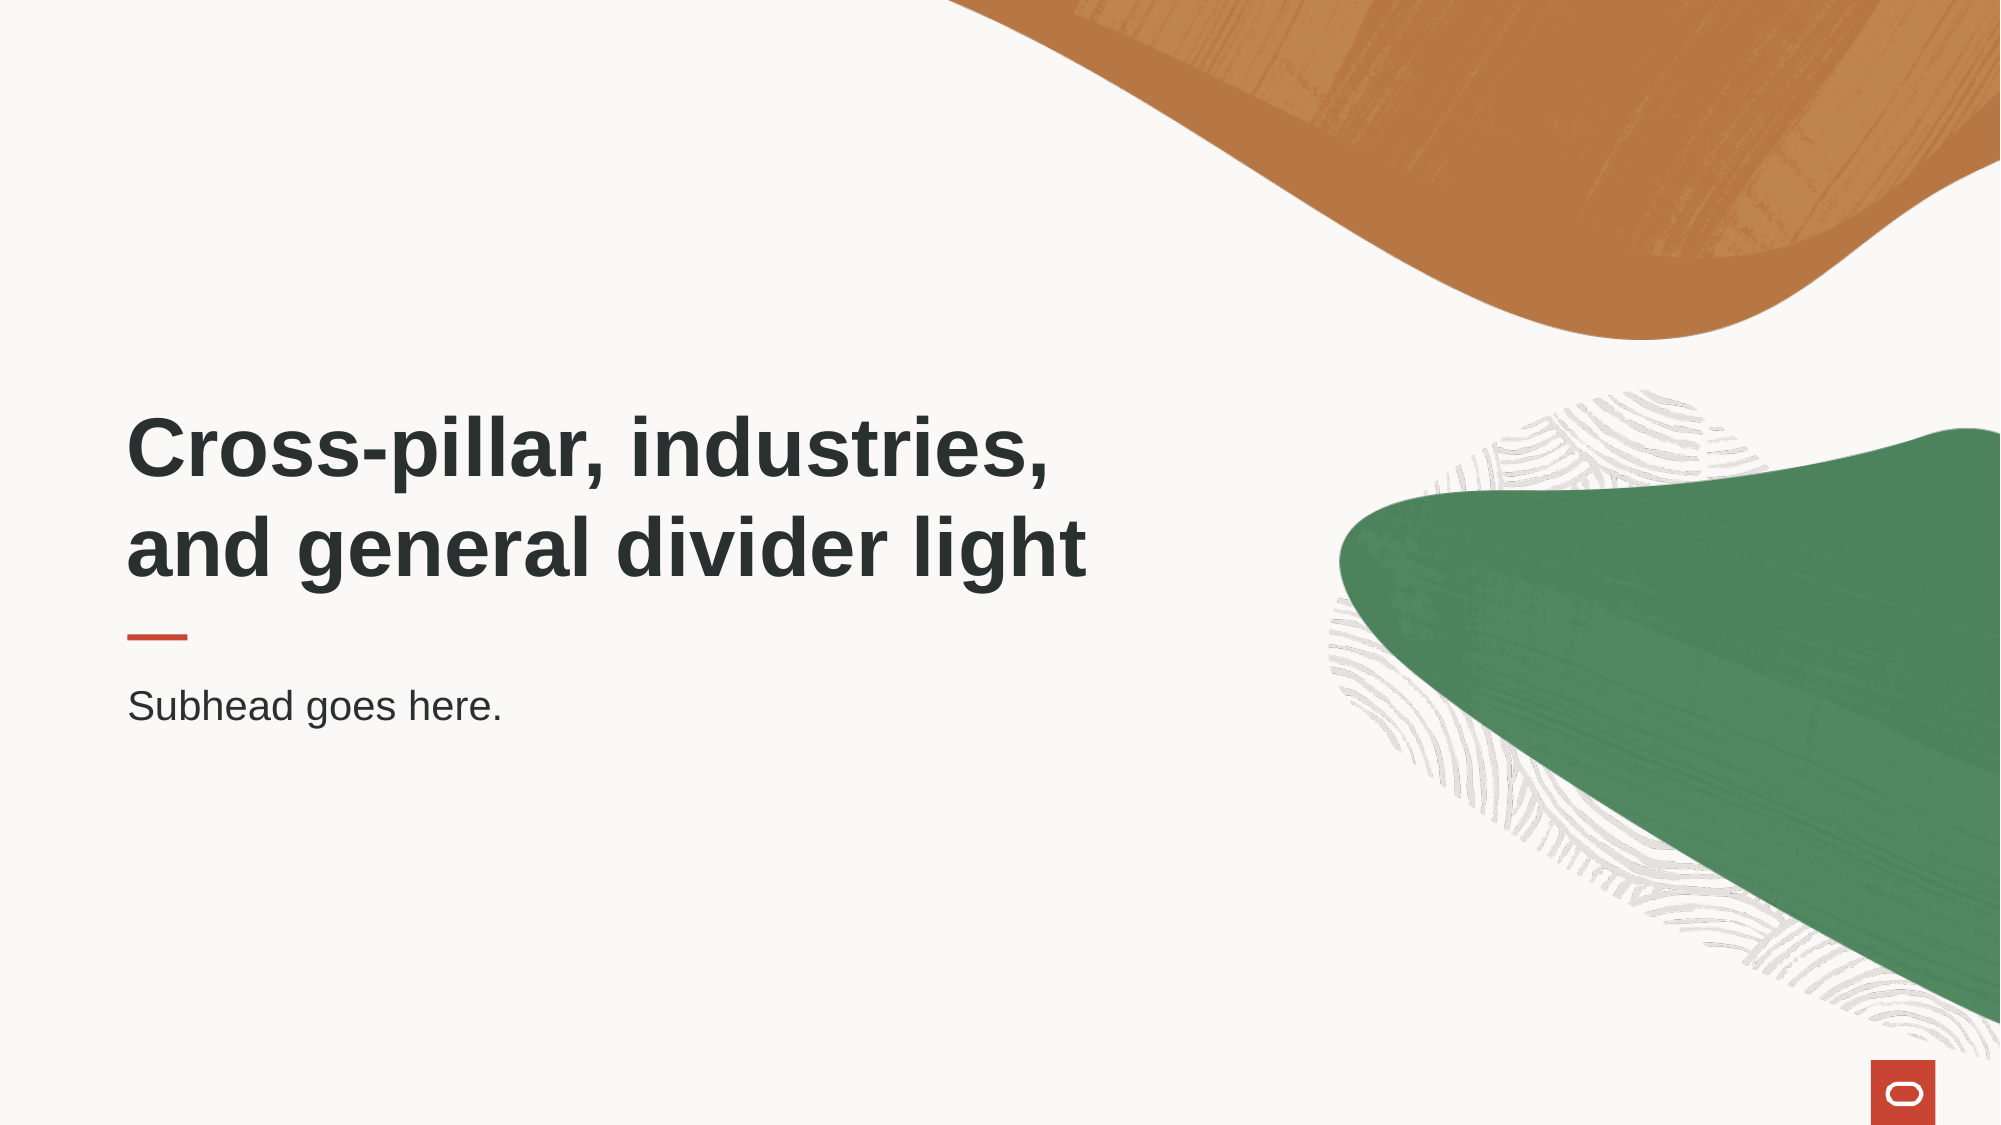

# Cross-pillar, industries, and general divider light
Subhead goes here.
13
Copyright © 2026, Oracle and/or its affiliates |  Confidential: Internal/Restricted/Highly Restricted